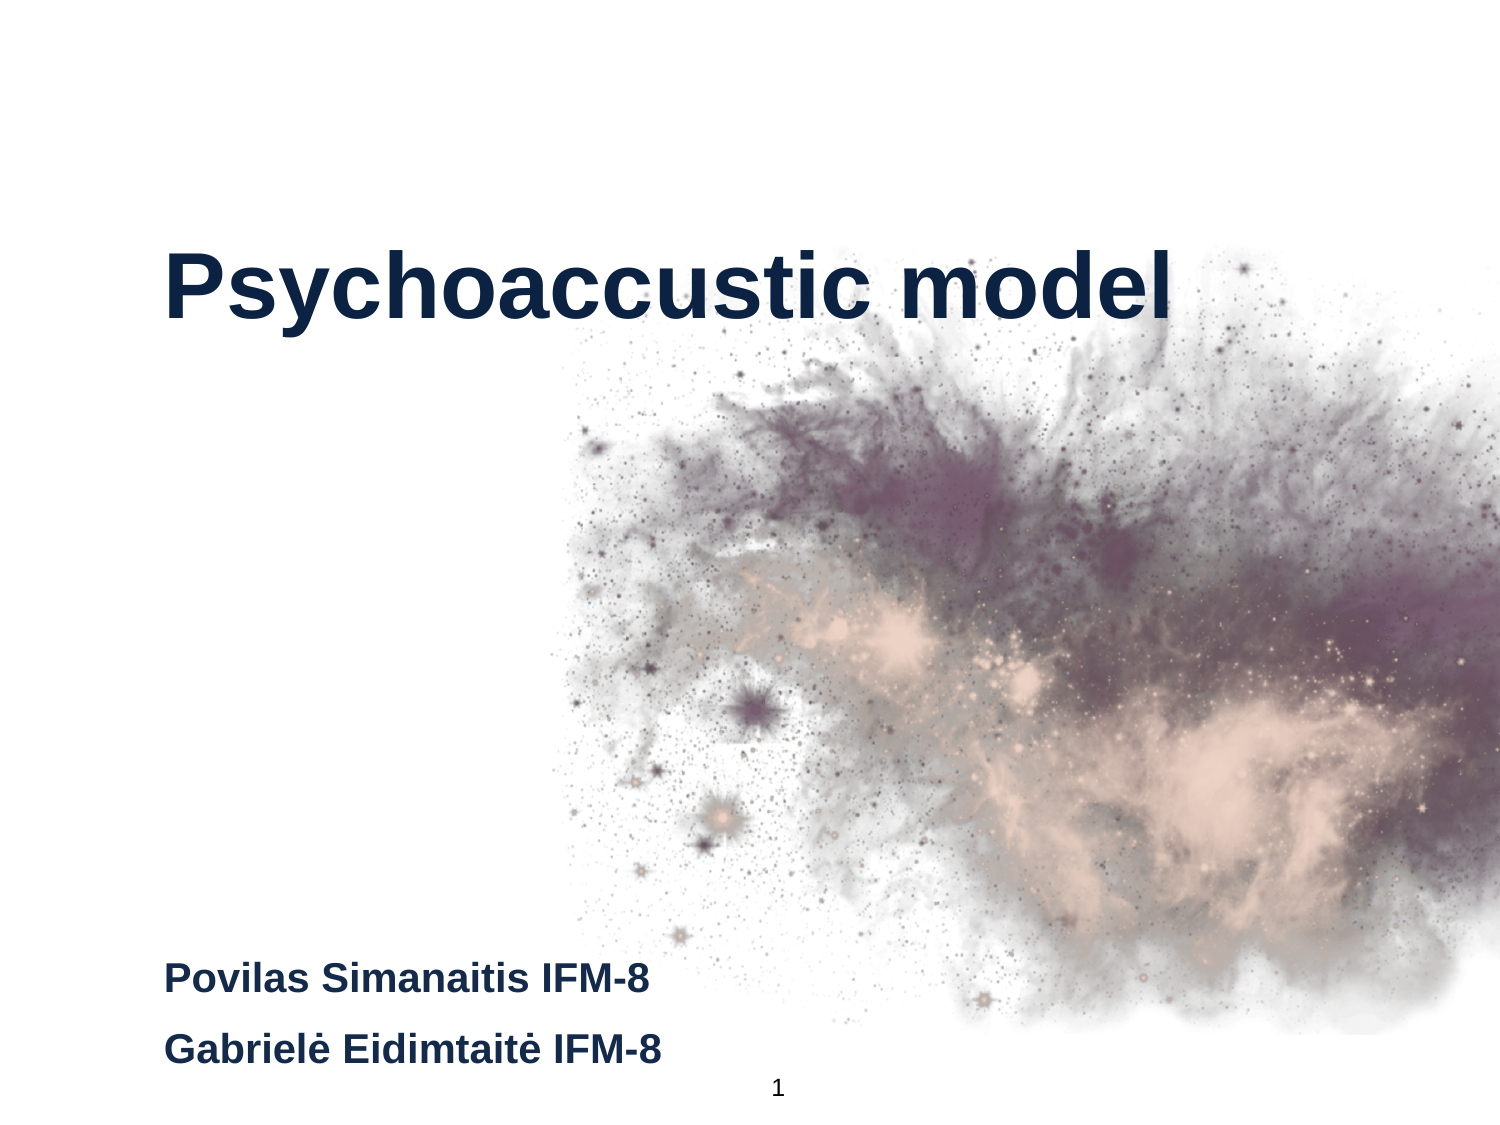

Psychoaccustic model
Povilas Simanaitis IFM-8
Gabrielė Eidimtaitė IFM-8